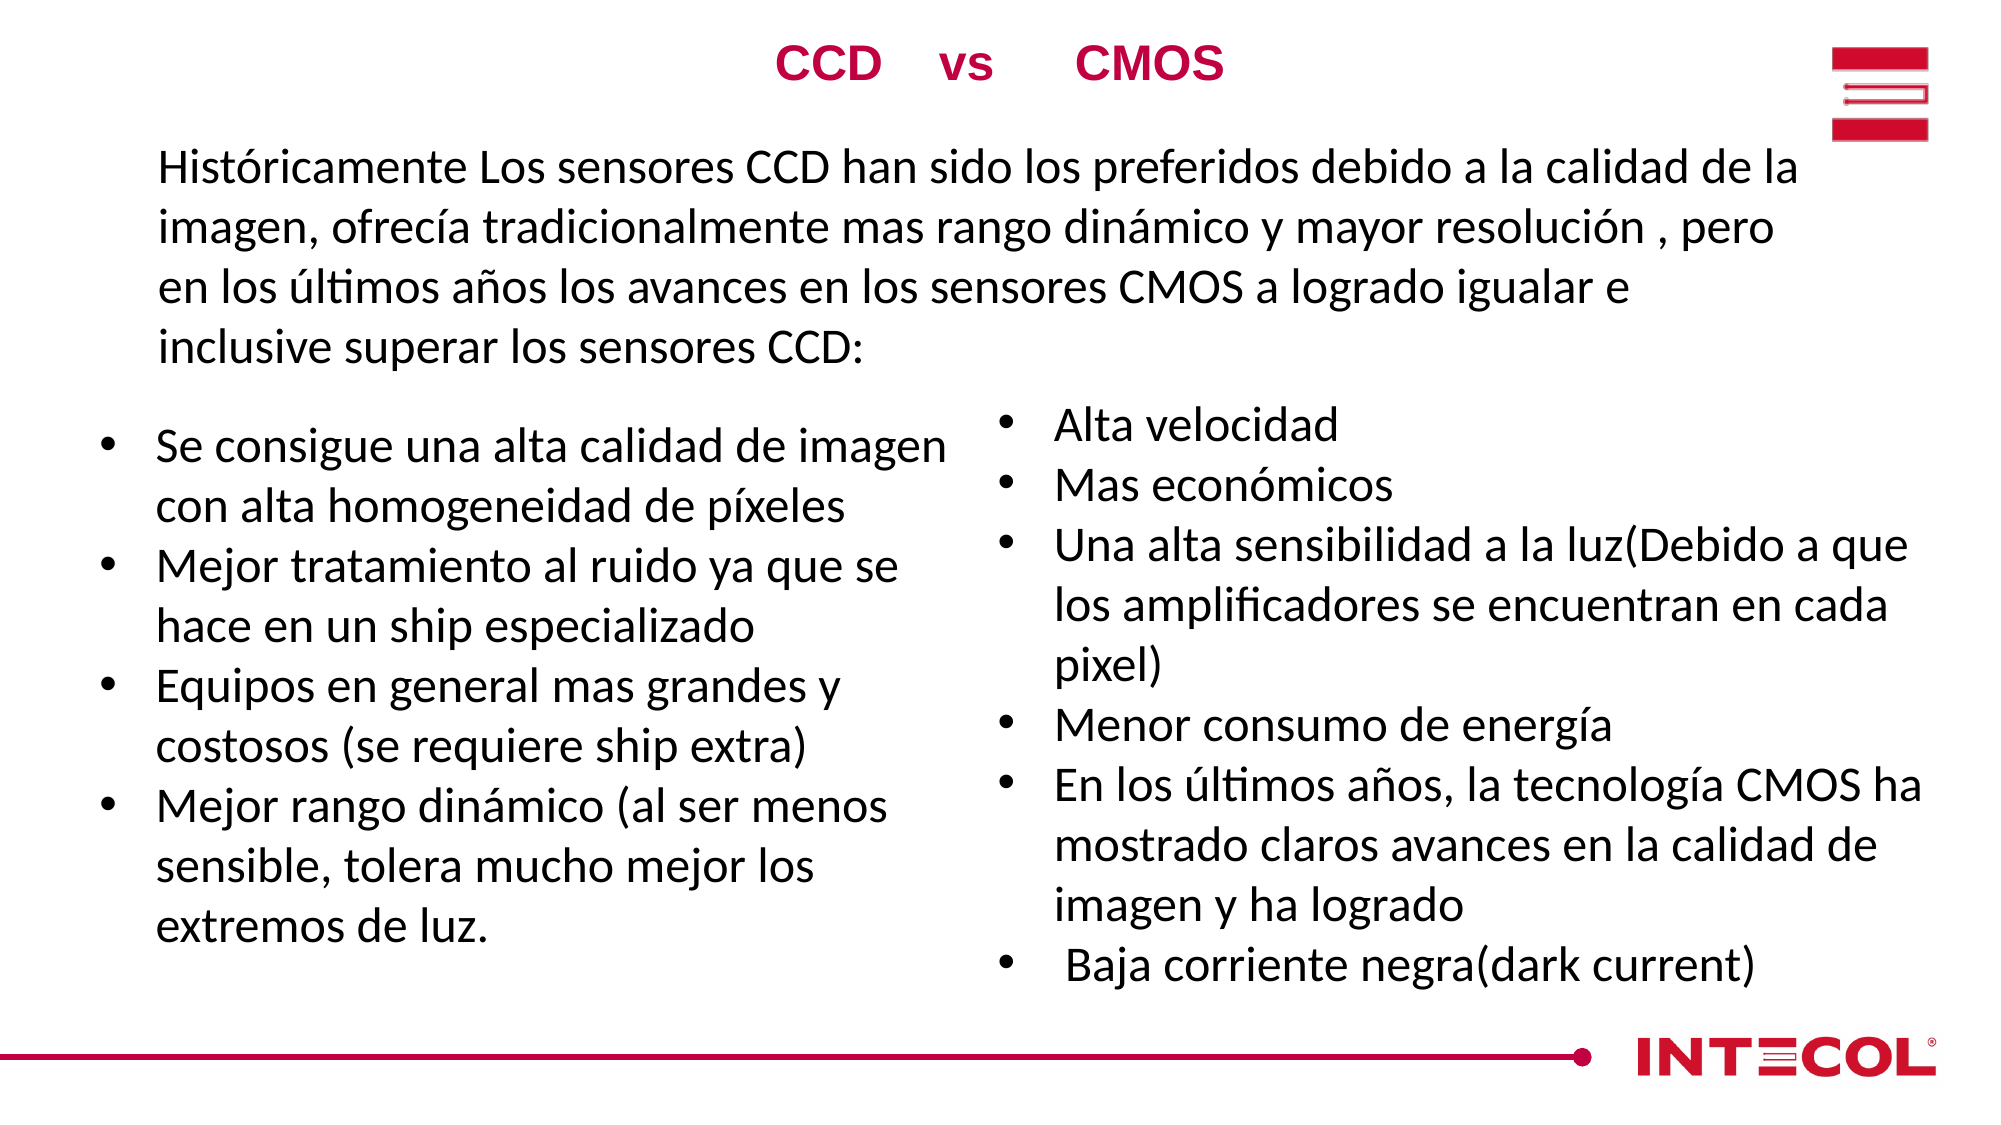

CCD	 vs 	CMOS
Históricamente Los sensores CCD han sido los preferidos debido a la calidad de la imagen, ofrecía tradicionalmente mas rango dinámico y mayor resolución , pero en los últimos años los avances en los sensores CMOS a logrado igualar e inclusive superar los sensores CCD:
Alta velocidad
Mas económicos
Una alta sensibilidad a la luz(Debido a que los amplificadores se encuentran en cada pixel)
Menor consumo de energía
En los últimos años, la tecnología CMOS ha mostrado claros avances en la calidad de imagen y ha logrado
 Baja corriente negra(dark current)

Se consigue una alta calidad de imagen con alta homogeneidad de píxeles
Mejor tratamiento al ruido ya que se hace en un ship especializado
Equipos en general mas grandes y costosos (se requiere ship extra)
Mejor rango dinámico (al ser menos sensible, tolera mucho mejor los extremos de luz.